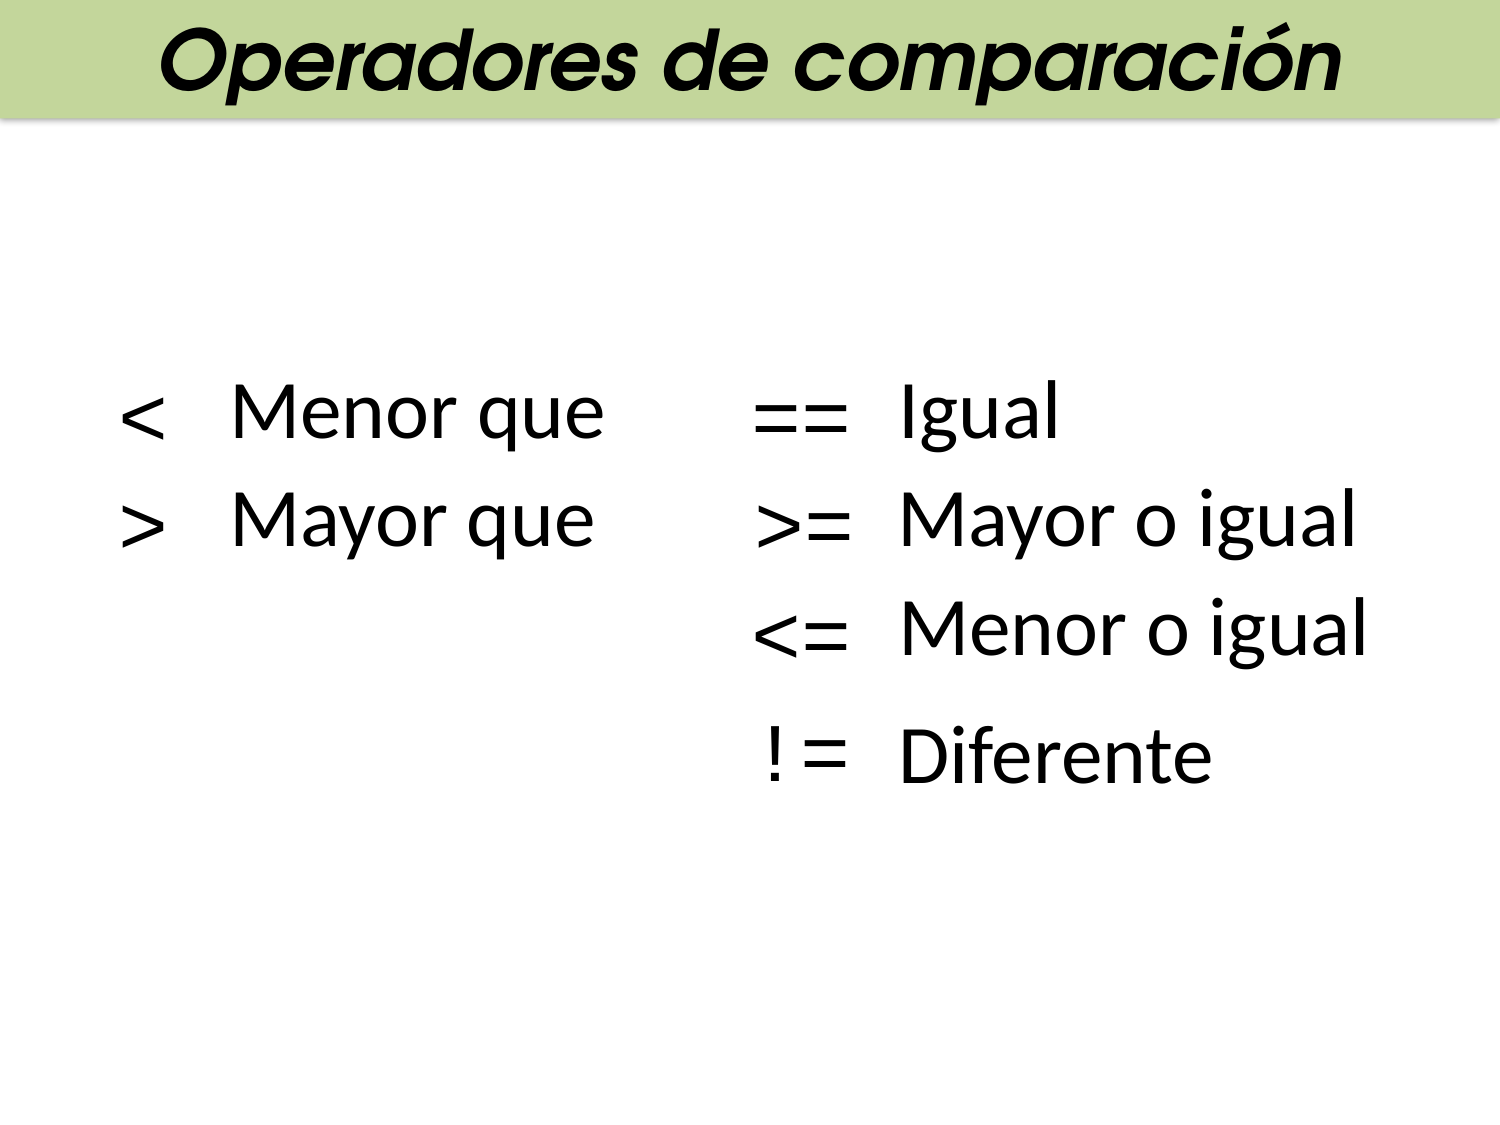

Operadores de comparación
Menor que
Igual
<
==
Mayor que
Mayor o igual
>
>=
Menor o igual
<=
!=
Diferente